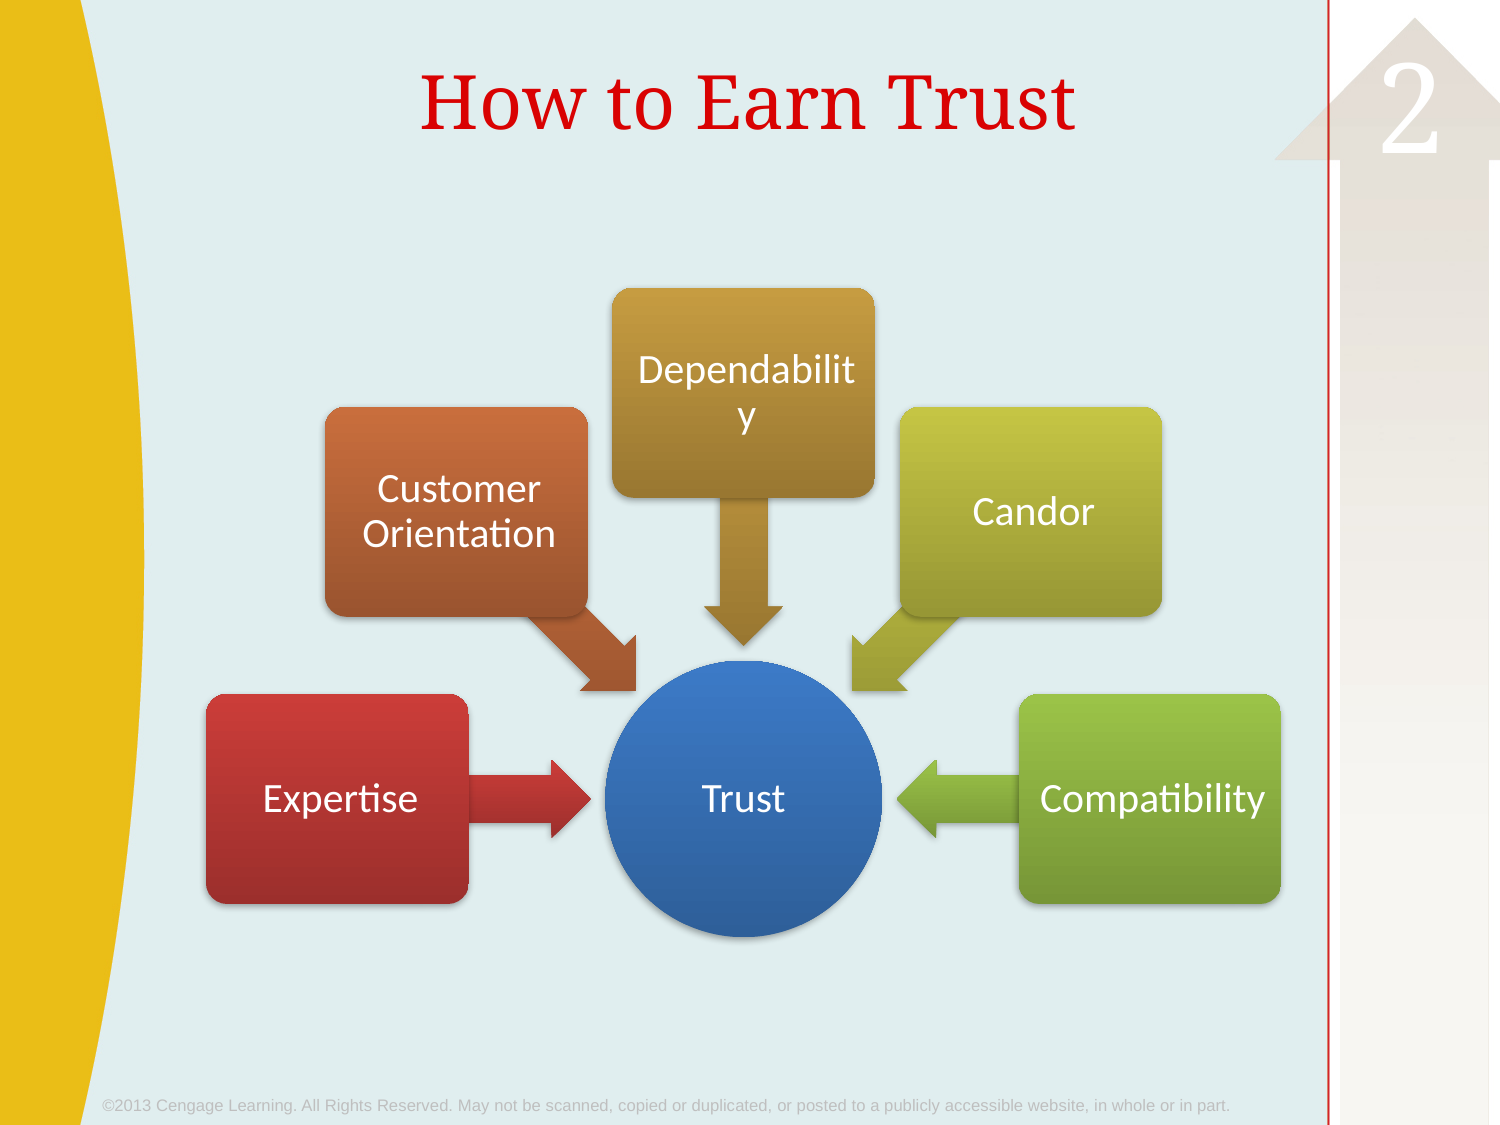

# How to Earn Trust
Trust
Expertise
Customer Orientation
Dependability
Candor
Compatibility